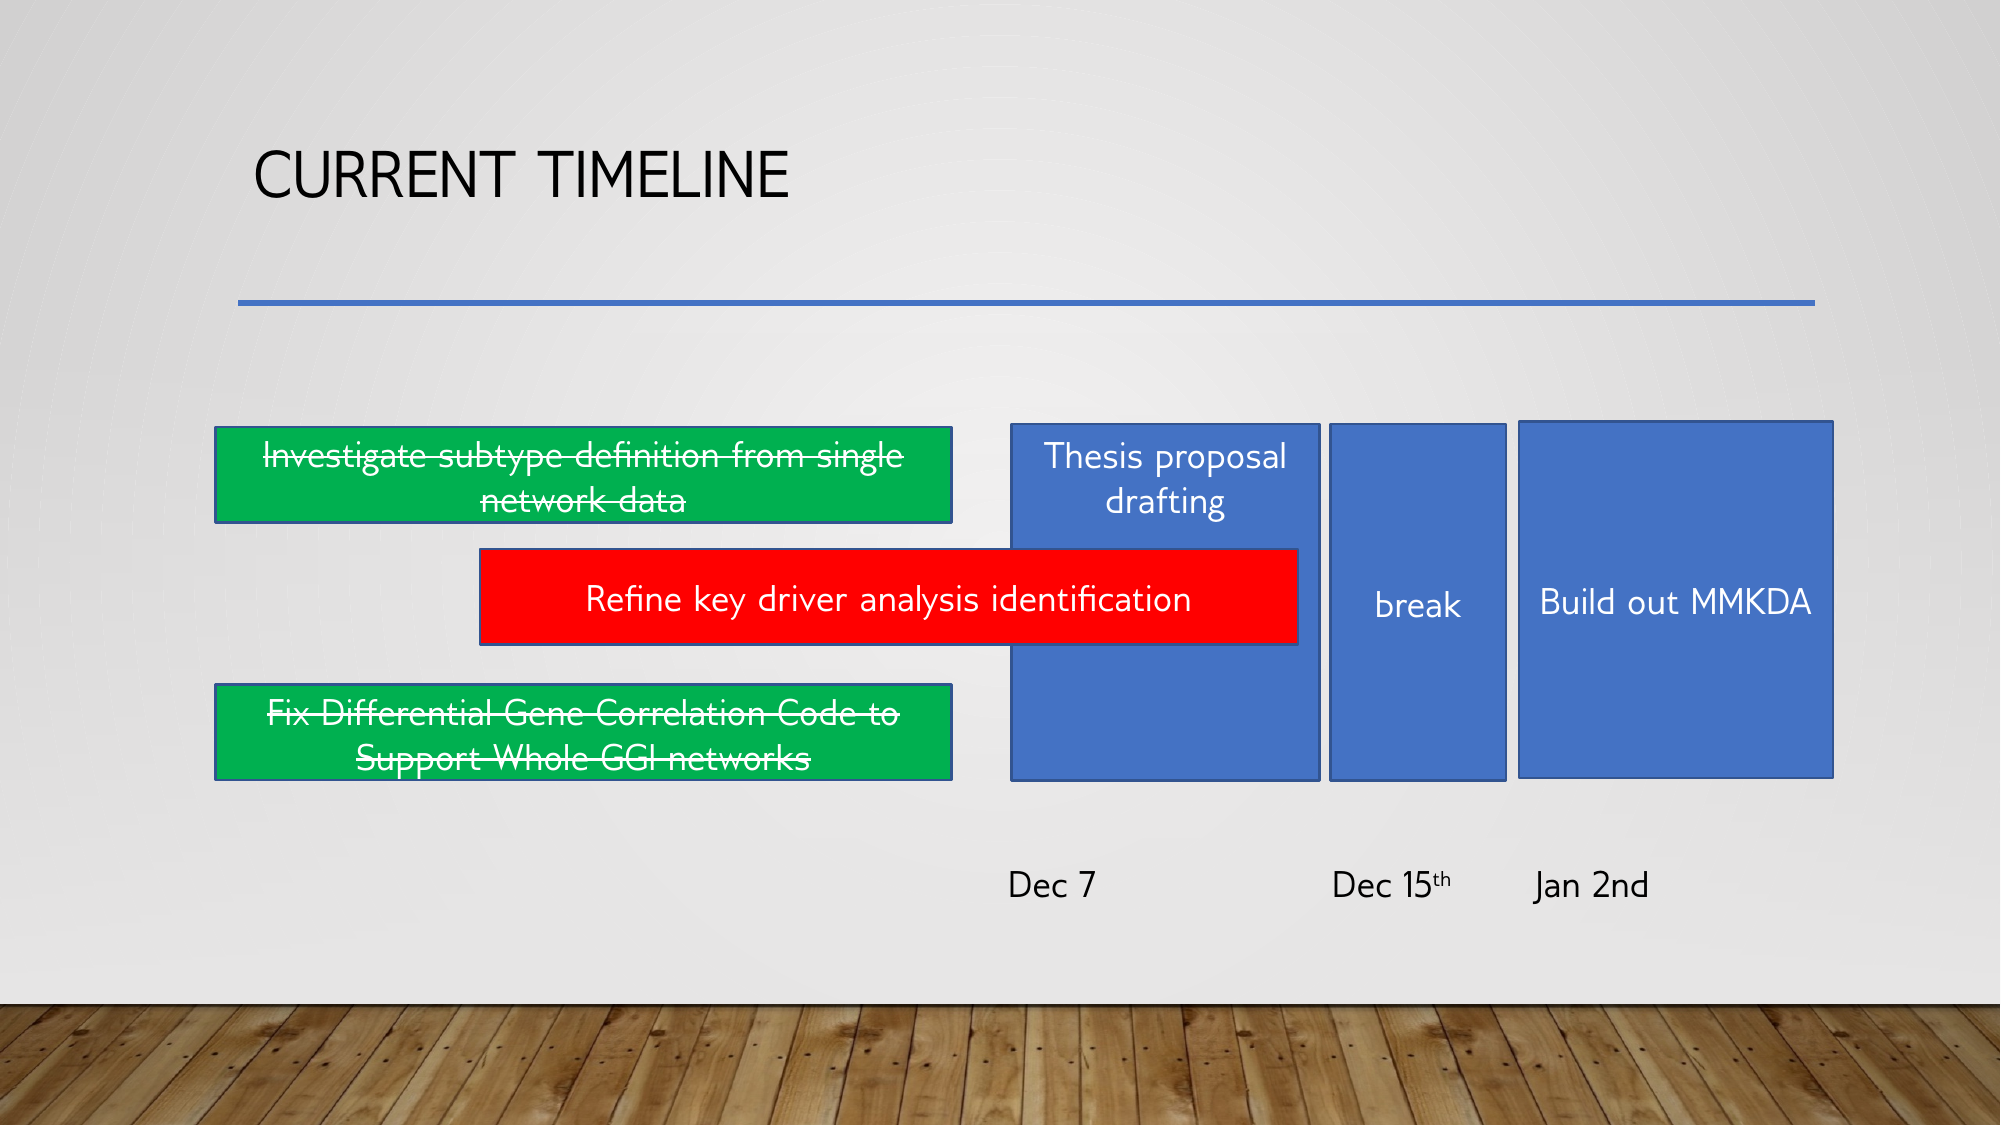

# Current Timeline
Build out MMKDA
Thesis proposal drafting
break
Investigate subtype definition from single network data
Refine key driver analysis identification
Fix Differential Gene Correlation Code to Support Whole GGI networks
Dec 7                     Dec 15th             Jan 2nd